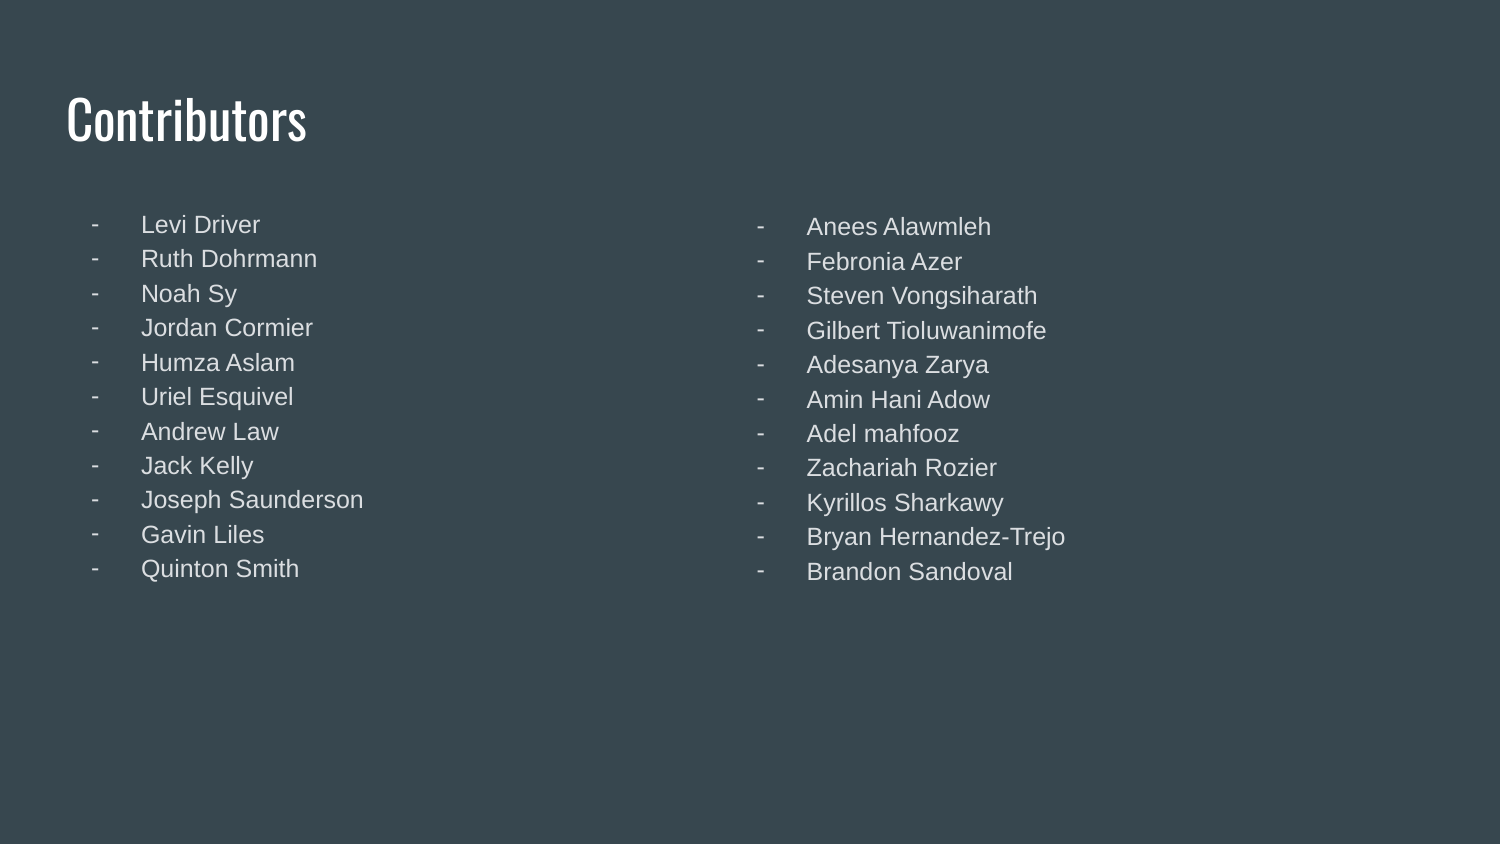

# Contributors
Levi Driver
Ruth Dohrmann
Noah Sy
Jordan Cormier
Humza Aslam
Uriel Esquivel
Andrew Law
Jack Kelly
Joseph Saunderson
Gavin Liles
Quinton Smith
Anees Alawmleh
Febronia Azer
Steven Vongsiharath
Gilbert Tioluwanimofe
Adesanya Zarya
Amin Hani Adow
Adel mahfooz
Zachariah Rozier
Kyrillos Sharkawy
Bryan Hernandez-Trejo
Brandon Sandoval